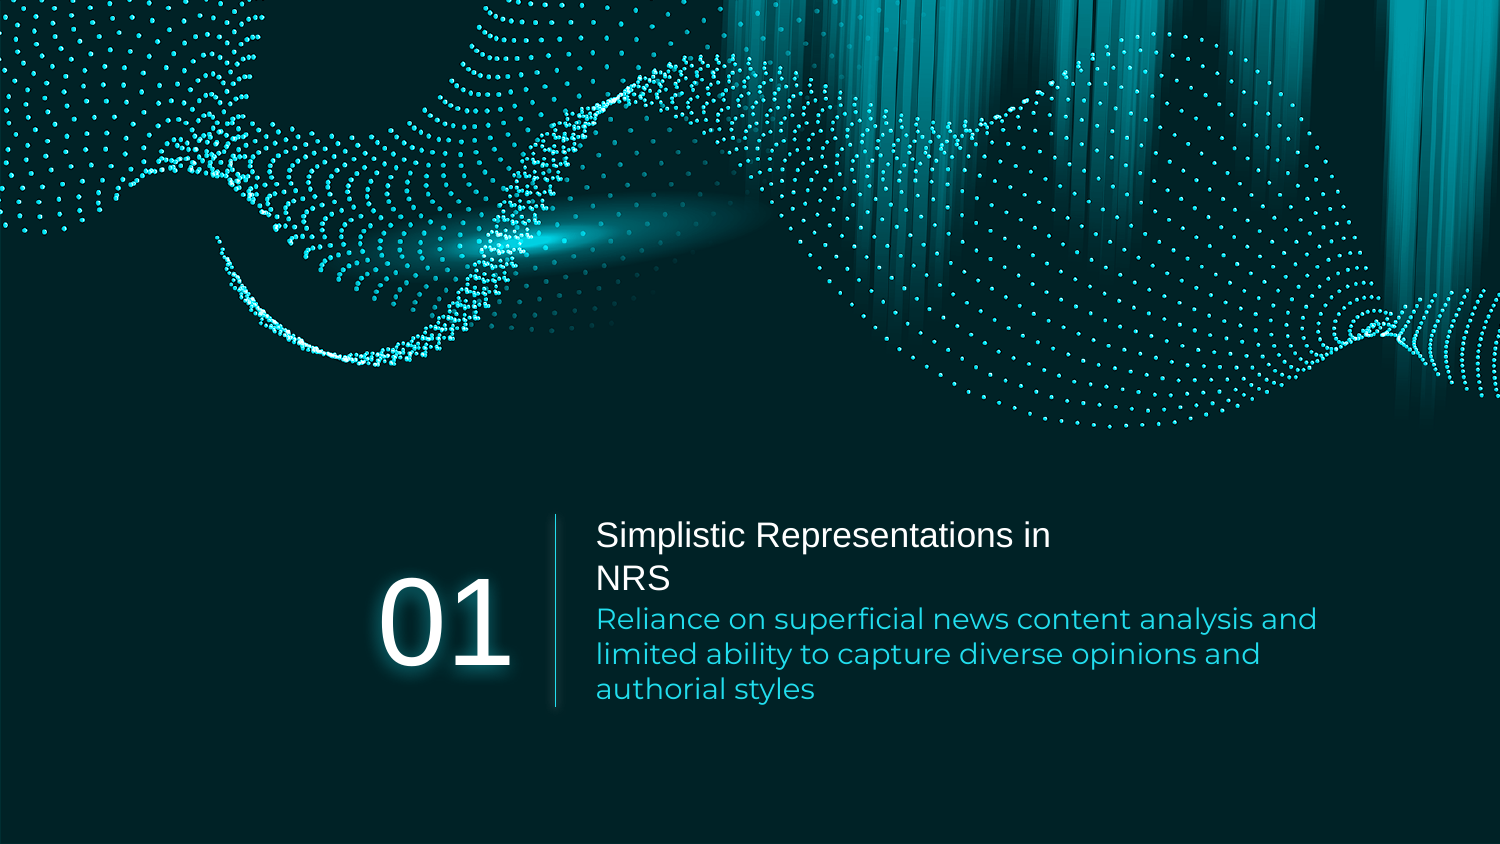

# Simplistic Representations in NRS
01
Reliance on superficial news content analysis and limited ability to capture diverse opinions and authorial styles